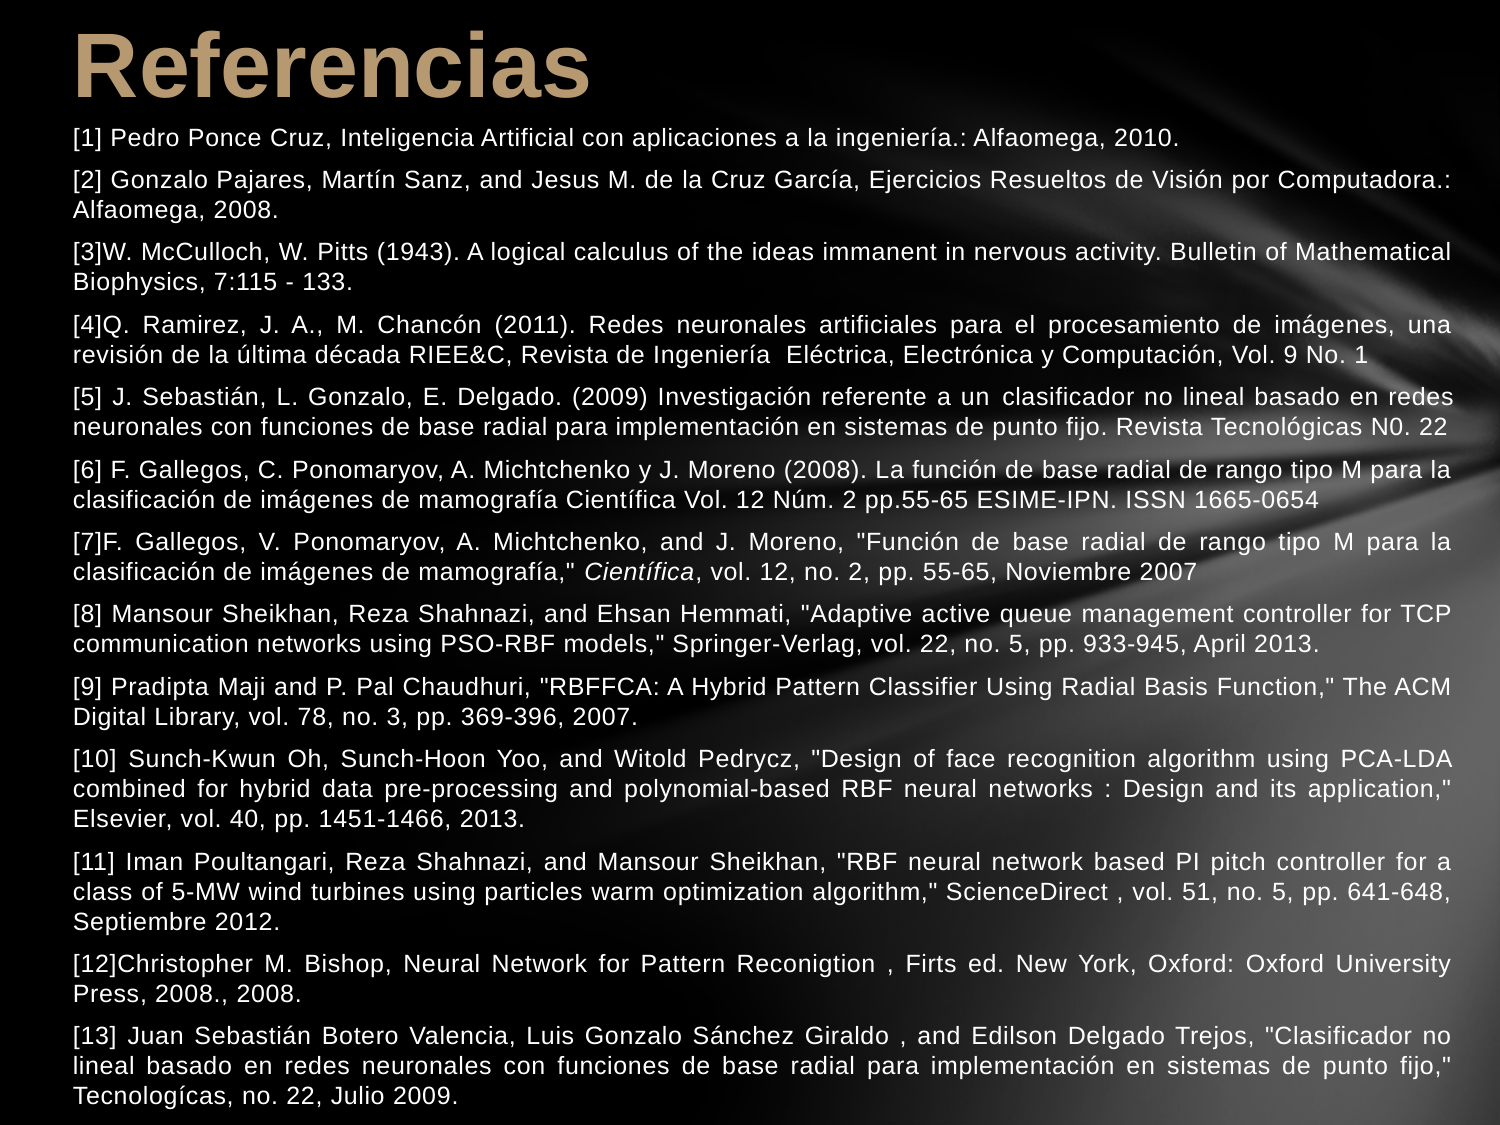

# Referencias
[1] Pedro Ponce Cruz, Inteligencia Artificial con aplicaciones a la ingeniería.: Alfaomega, 2010.
[2] Gonzalo Pajares, Martín Sanz, and Jesus M. de la Cruz García, Ejercicios Resueltos de Visión por Computadora.: Alfaomega, 2008.
[3]W. McCulloch, W. Pitts (1943). A logical calculus of the ideas immanent in nervous activity. Bulletin of Mathematical Biophysics, 7:115 - 133.
[4]Q. Ramirez, J. A., M. Chancón (2011). Redes neuronales artificiales para el procesamiento de imágenes, una revisión de la última década RIEE&C, Revista de Ingeniería  Eléctrica, Electrónica y Computación, Vol. 9 No. 1
[5] J. Sebastián, L. Gonzalo, E. Delgado. (2009) Investigación referente a un clasificador no lineal basado en redes neuronales con funciones de base radial para implementación en sistemas de punto fijo. Revista Tecnológicas N0. 22
[6] F. Gallegos, C. Ponomaryov, A. Michtchenko y J. Moreno (2008). La función de base radial de rango tipo M para la clasificación de imágenes de mamografía Científica Vol. 12 Núm. 2 pp.55-65 ESIME-IPN. ISSN 1665-0654
[7]F. Gallegos, V. Ponomaryov, A. Michtchenko, and J. Moreno, "Función de base radial de rango tipo M para la clasificación de imágenes de mamografía," Científica, vol. 12, no. 2, pp. 55-65, Noviembre 2007
[8] Mansour Sheikhan, Reza Shahnazi, and Ehsan Hemmati, "Adaptive active queue management controller for TCP communication networks using PSO-RBF models," Springer-Verlag, vol. 22, no. 5, pp. 933-945, April 2013.
[9] Pradipta Maji and P. Pal Chaudhuri, "RBFFCA: A Hybrid Pattern Classifier Using Radial Basis Function," The ACM Digital Library, vol. 78, no. 3, pp. 369-396, 2007.
[10] Sunch-Kwun Oh, Sunch-Hoon Yoo, and Witold Pedrycz, "Design of face recognition algorithm using PCA-LDA combined for hybrid data pre-processing and polynomial-based RBF neural networks : Design and its application," Elsevier, vol. 40, pp. 1451-1466, 2013.
[11] Iman Poultangari, Reza Shahnazi, and Mansour Sheikhan, "RBF neural network based PI pitch controller for a class of 5-MW wind turbines using particles warm optimization algorithm," ScienceDirect , vol. 51, no. 5, pp. 641-648, Septiembre 2012.
[12]Christopher M. Bishop, Neural Network for Pattern Reconigtion , Firts ed. New York, Oxford: Oxford University Press, 2008., 2008.
[13] Juan Sebastián Botero Valencia, Luis Gonzalo Sánchez Giraldo , and Edilson Delgado Trejos, "Clasificador no lineal basado en redes neuronales con funciones de base radial para implementación en sistemas de punto fijo," Tecnologícas, no. 22, Julio 2009.